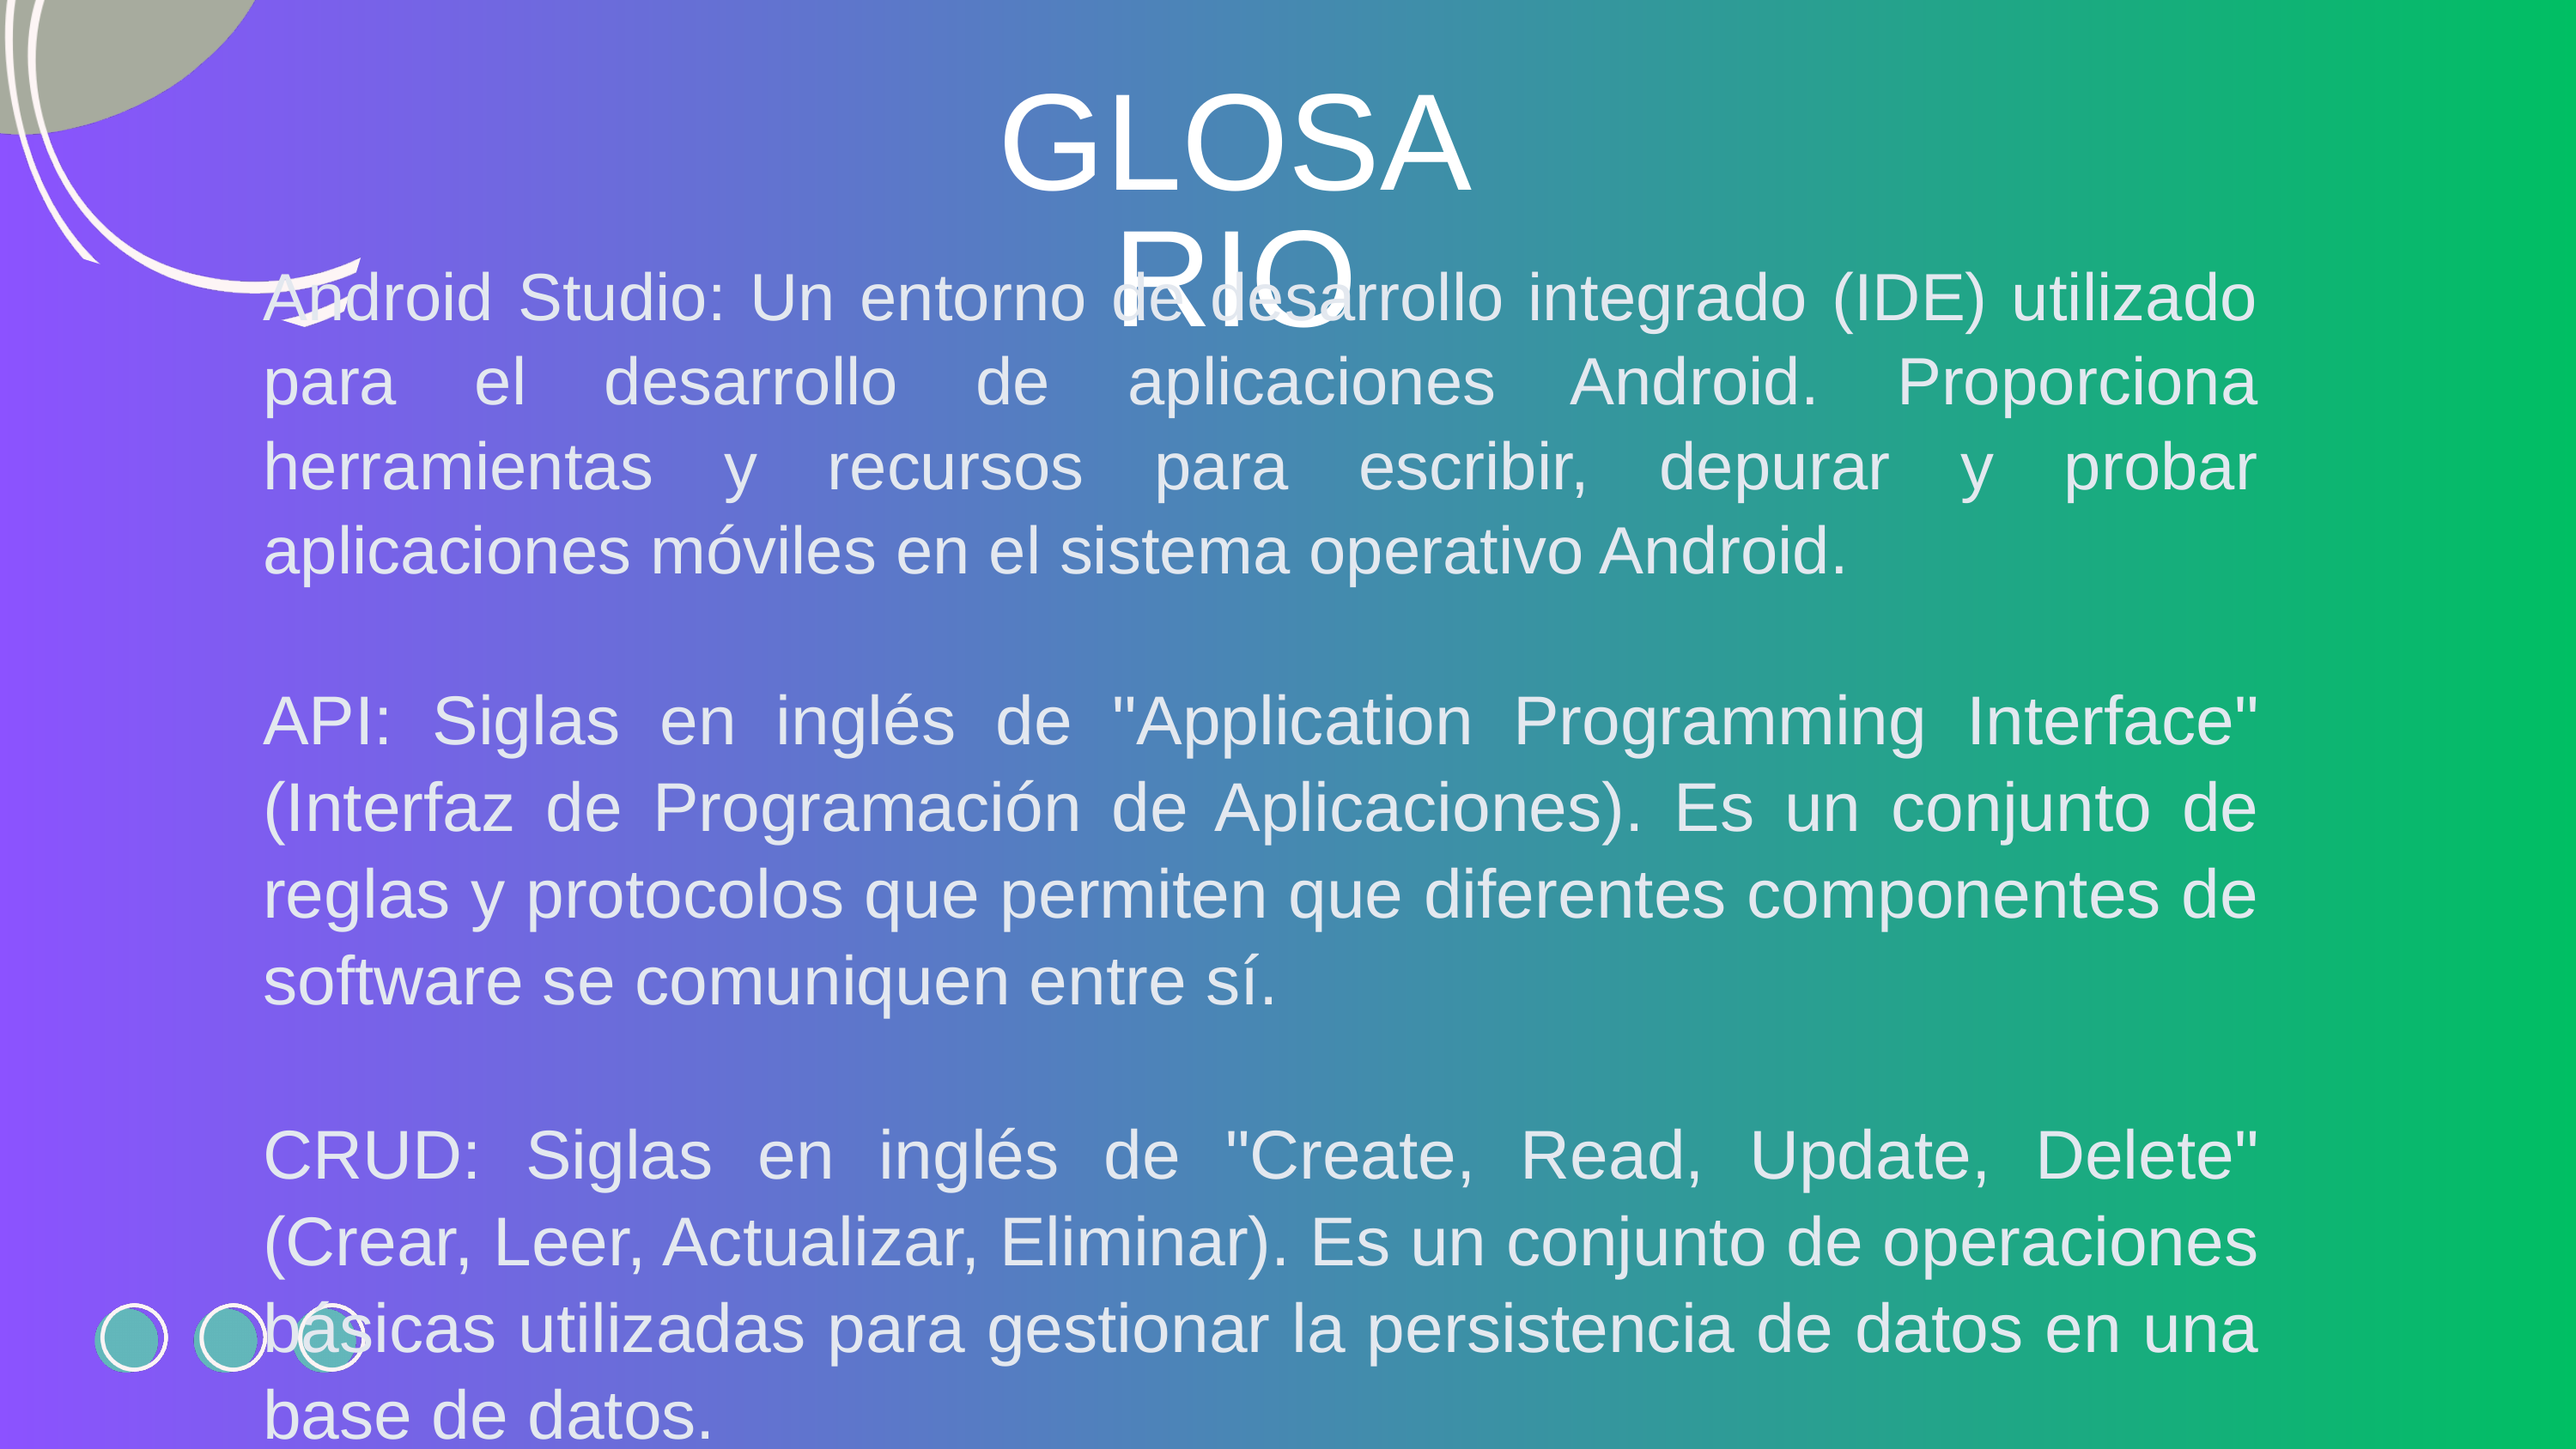

GLOSARIO
Android Studio: Un entorno de desarrollo integrado (IDE) utilizado para el desarrollo de aplicaciones Android. Proporciona herramientas y recursos para escribir, depurar y probar aplicaciones móviles en el sistema operativo Android.

API: Siglas en inglés de "Application Programming Interface" (Interfaz de Programación de Aplicaciones). Es un conjunto de reglas y protocolos que permiten que diferentes componentes de software se comuniquen entre sí.

CRUD: Siglas en inglés de "Create, Read, Update, Delete" (Crear, Leer, Actualizar, Eliminar). Es un conjunto de operaciones básicas utilizadas para gestionar la persistencia de datos en una base de datos.